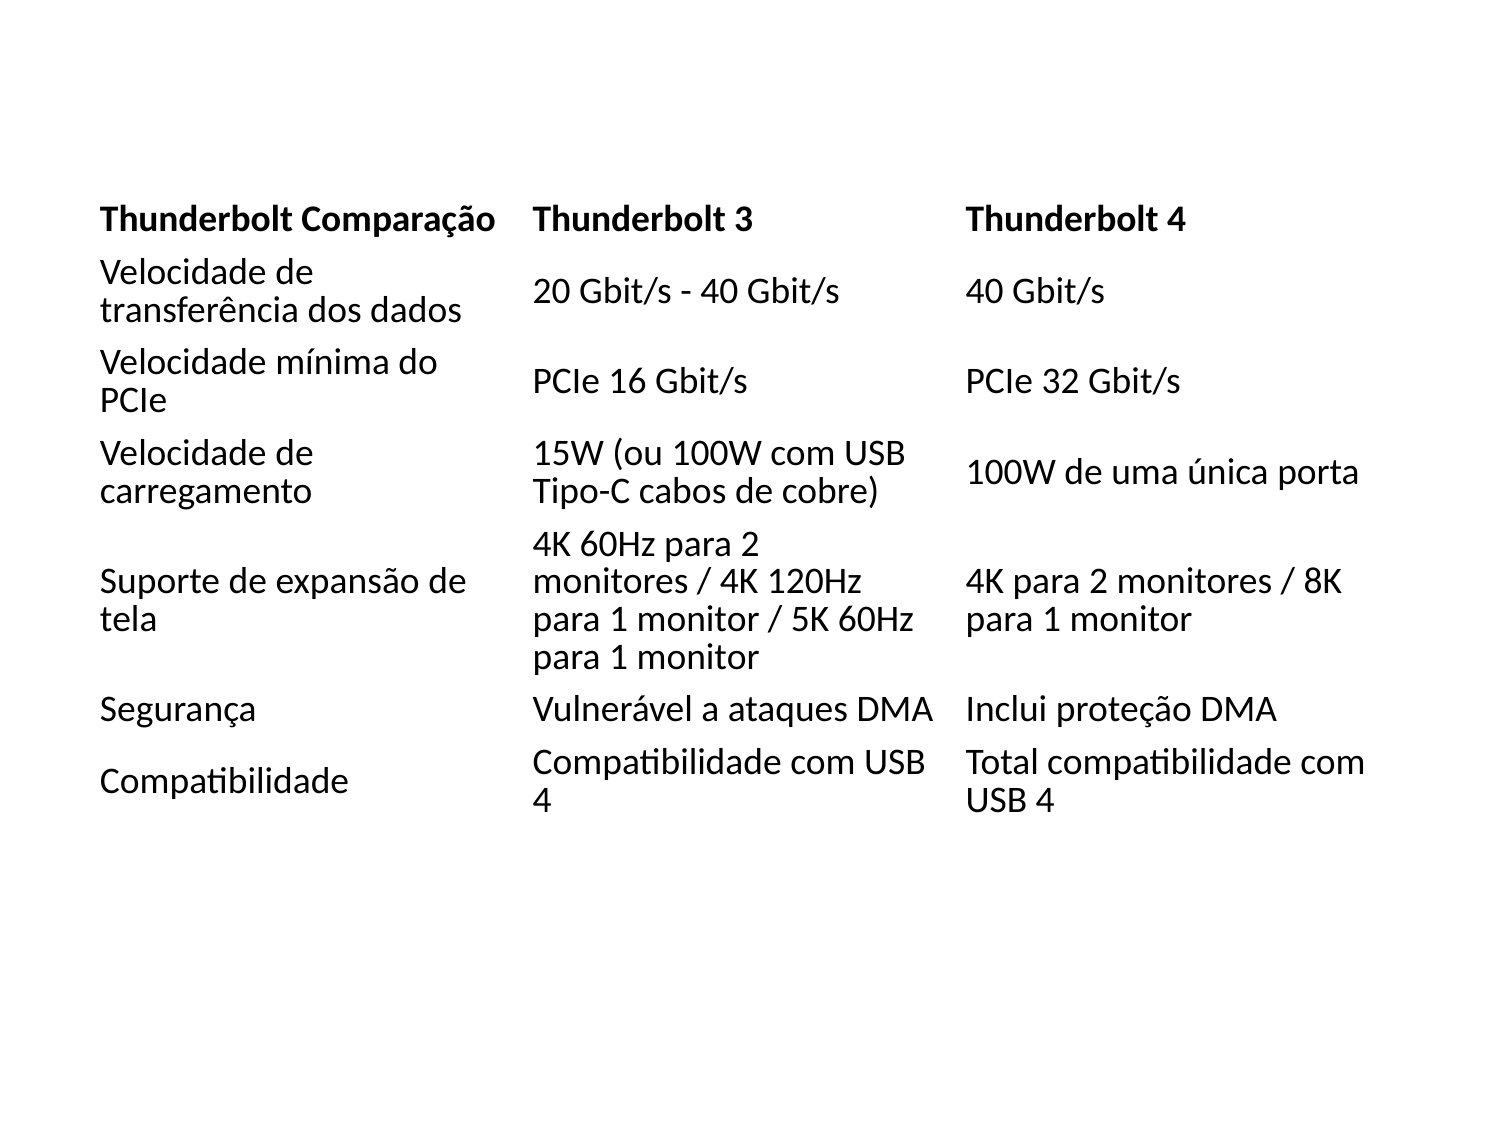

| Thunderbolt Comparação | Thunderbolt 3 | Thunderbolt 4 |
| --- | --- | --- |
| Velocidade de transferência dos dados | 20 Gbit/s - 40 Gbit/s | 40 Gbit/s |
| Velocidade mínima do PCIe | PCIe 16 Gbit/s | PCIe 32 Gbit/s |
| Velocidade de carregamento | 15W (ou 100W com USB Tipo-C cabos de cobre) | 100W de uma única porta |
| Suporte de expansão de tela | 4K 60Hz para 2 monitores / 4K 120Hz para 1 monitor / 5K 60Hz para 1 monitor | 4K para 2 monitores / 8K para 1 monitor |
| Segurança | Vulnerável a ataques DMA | Inclui proteção DMA |
| Compatibilidade | Compatibilidade com USB 4 | Total compatibilidade com USB 4 |